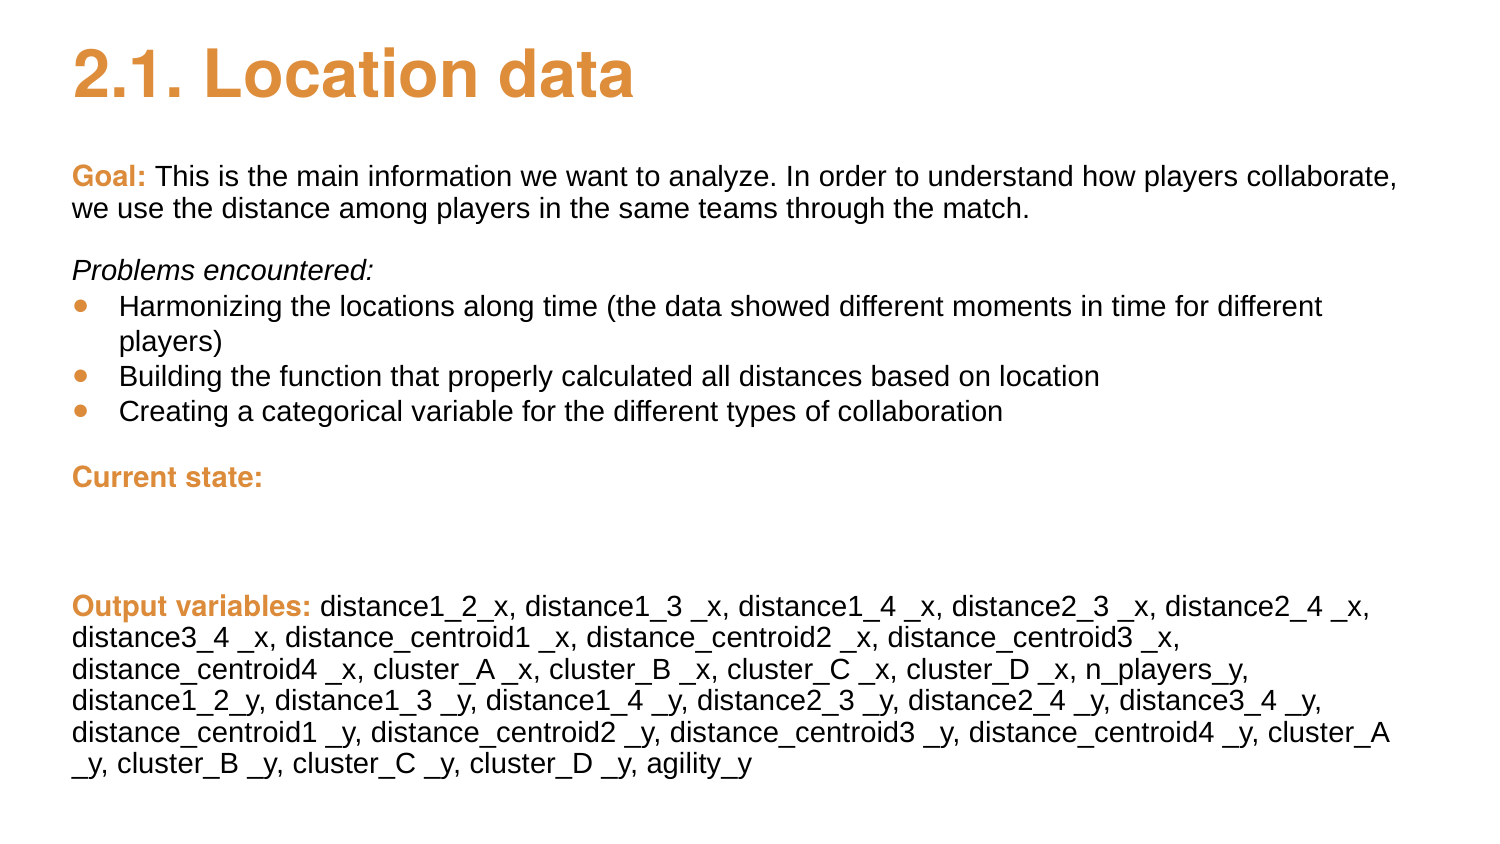

# 2.1. Location data
Goal: This is the main information we want to analyze. In order to understand how players collaborate, we use the distance among players in the same teams through the match.

Problems encountered:
Harmonizing the locations along time (the data showed different moments in time for different players)
Building the function that properly calculated all distances based on location
Creating a categorical variable for the different types of collaboration

Current state:

Output variables: distance1_2_x, distance1_3 _x, distance1_4 _x, distance2_3 _x, distance2_4 _x, distance3_4 _x, distance_centroid1 _x, distance_centroid2 _x, distance_centroid3 _x, distance_centroid4 _x, cluster_A _x, cluster_B _x, cluster_C _x, cluster_D _x, n_players_y, distance1_2_y, distance1_3 _y, distance1_4 _y, distance2_3 _y, distance2_4 _y, distance3_4 _y, distance_centroid1 _y, distance_centroid2 _y, distance_centroid3 _y, distance_centroid4 _y, cluster_A _y, cluster_B _y, cluster_C _y, cluster_D _y, agility_y